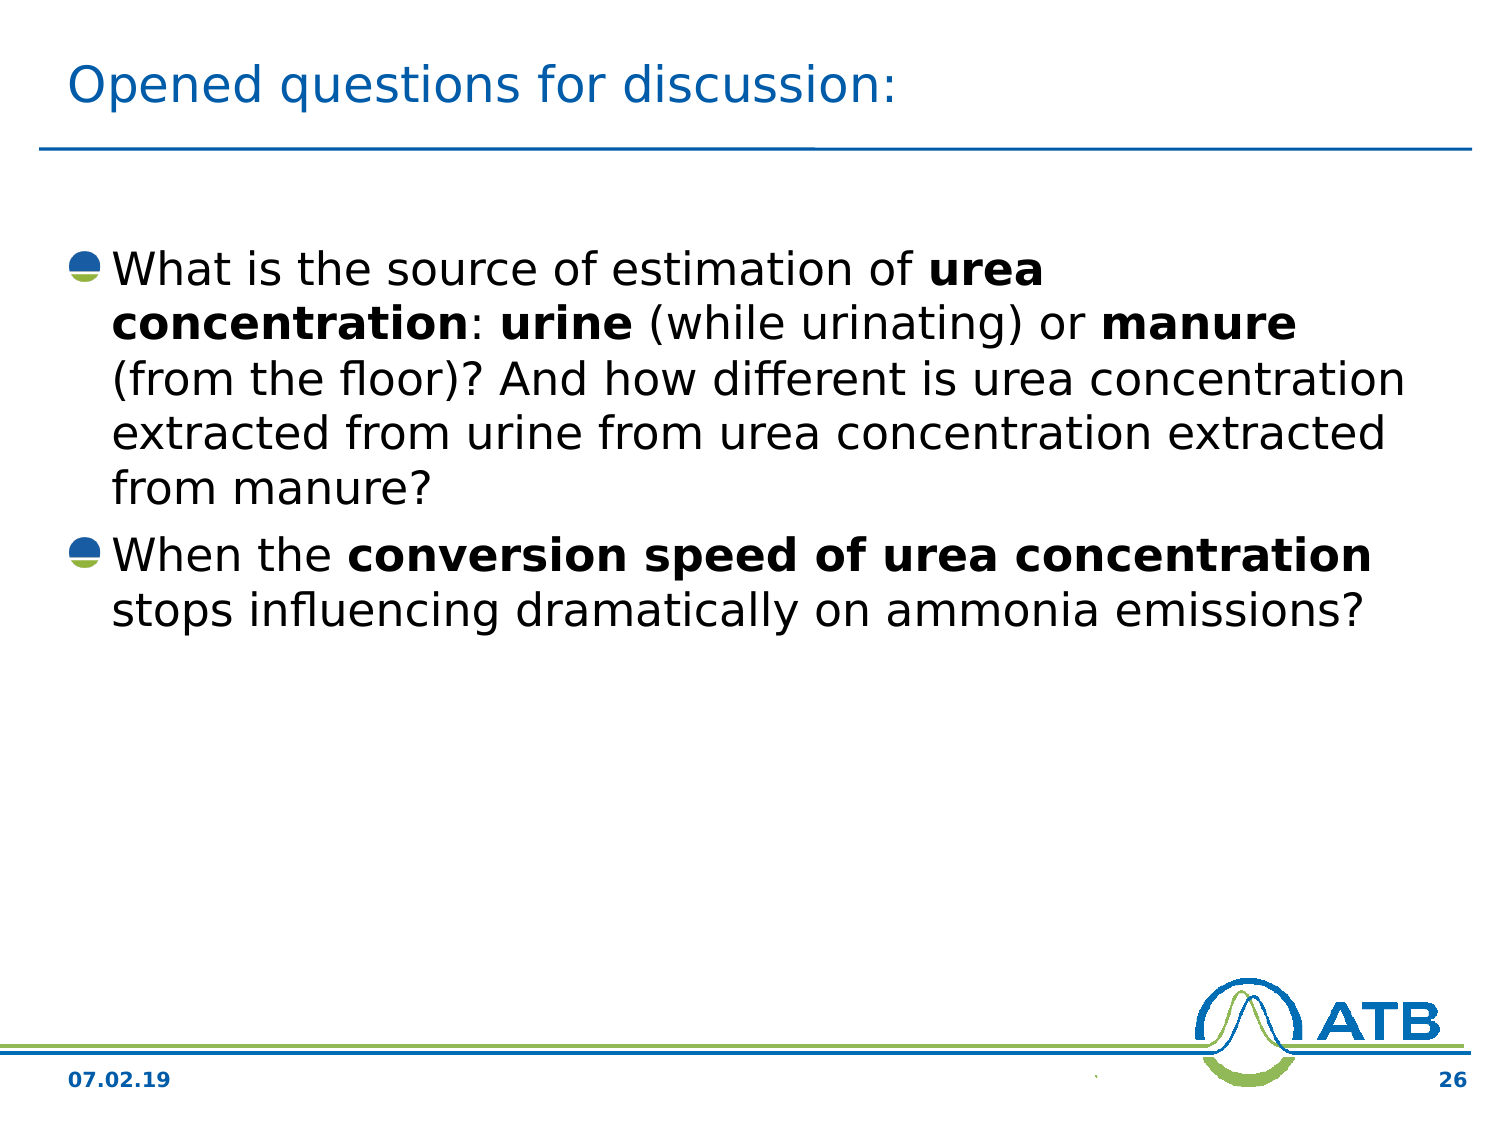

Opened questions for discussion:
What is the source of estimation of urea concentration: urine (while urinating) or manure (from the floor)? And how different is urea concentration extracted from urine from urea concentration extracted from manure?
When the conversion speed of urea concentration stops influencing dramatically on ammonia emissions?

07.02.19
26